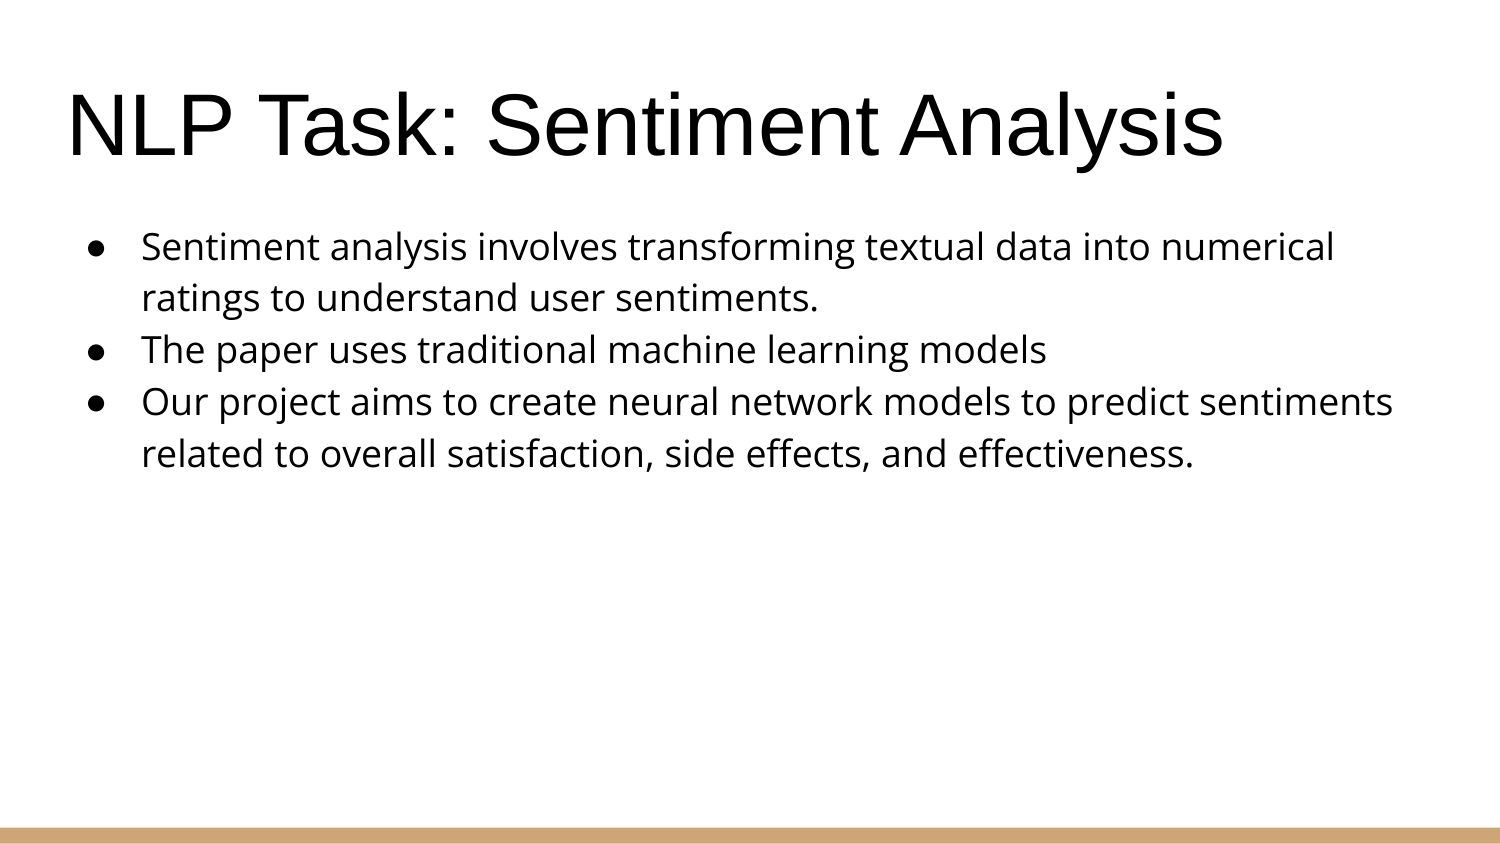

# NLP Task: Sentiment Analysis
Sentiment analysis involves transforming textual data into numerical ratings to understand user sentiments.
The paper uses traditional machine learning models
Our project aims to create neural network models to predict sentiments related to overall satisfaction, side effects, and effectiveness.